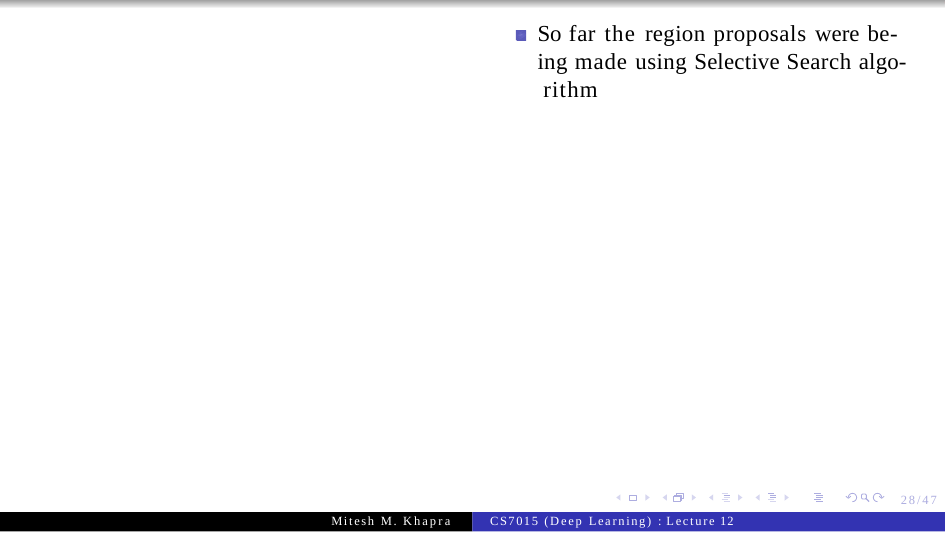

So far the region proposals were be-  ing made using Selective Search algo-  rithm

28/47

Mitesh M. Khapra
CS7015 (Deep Learning) : Lecture 12